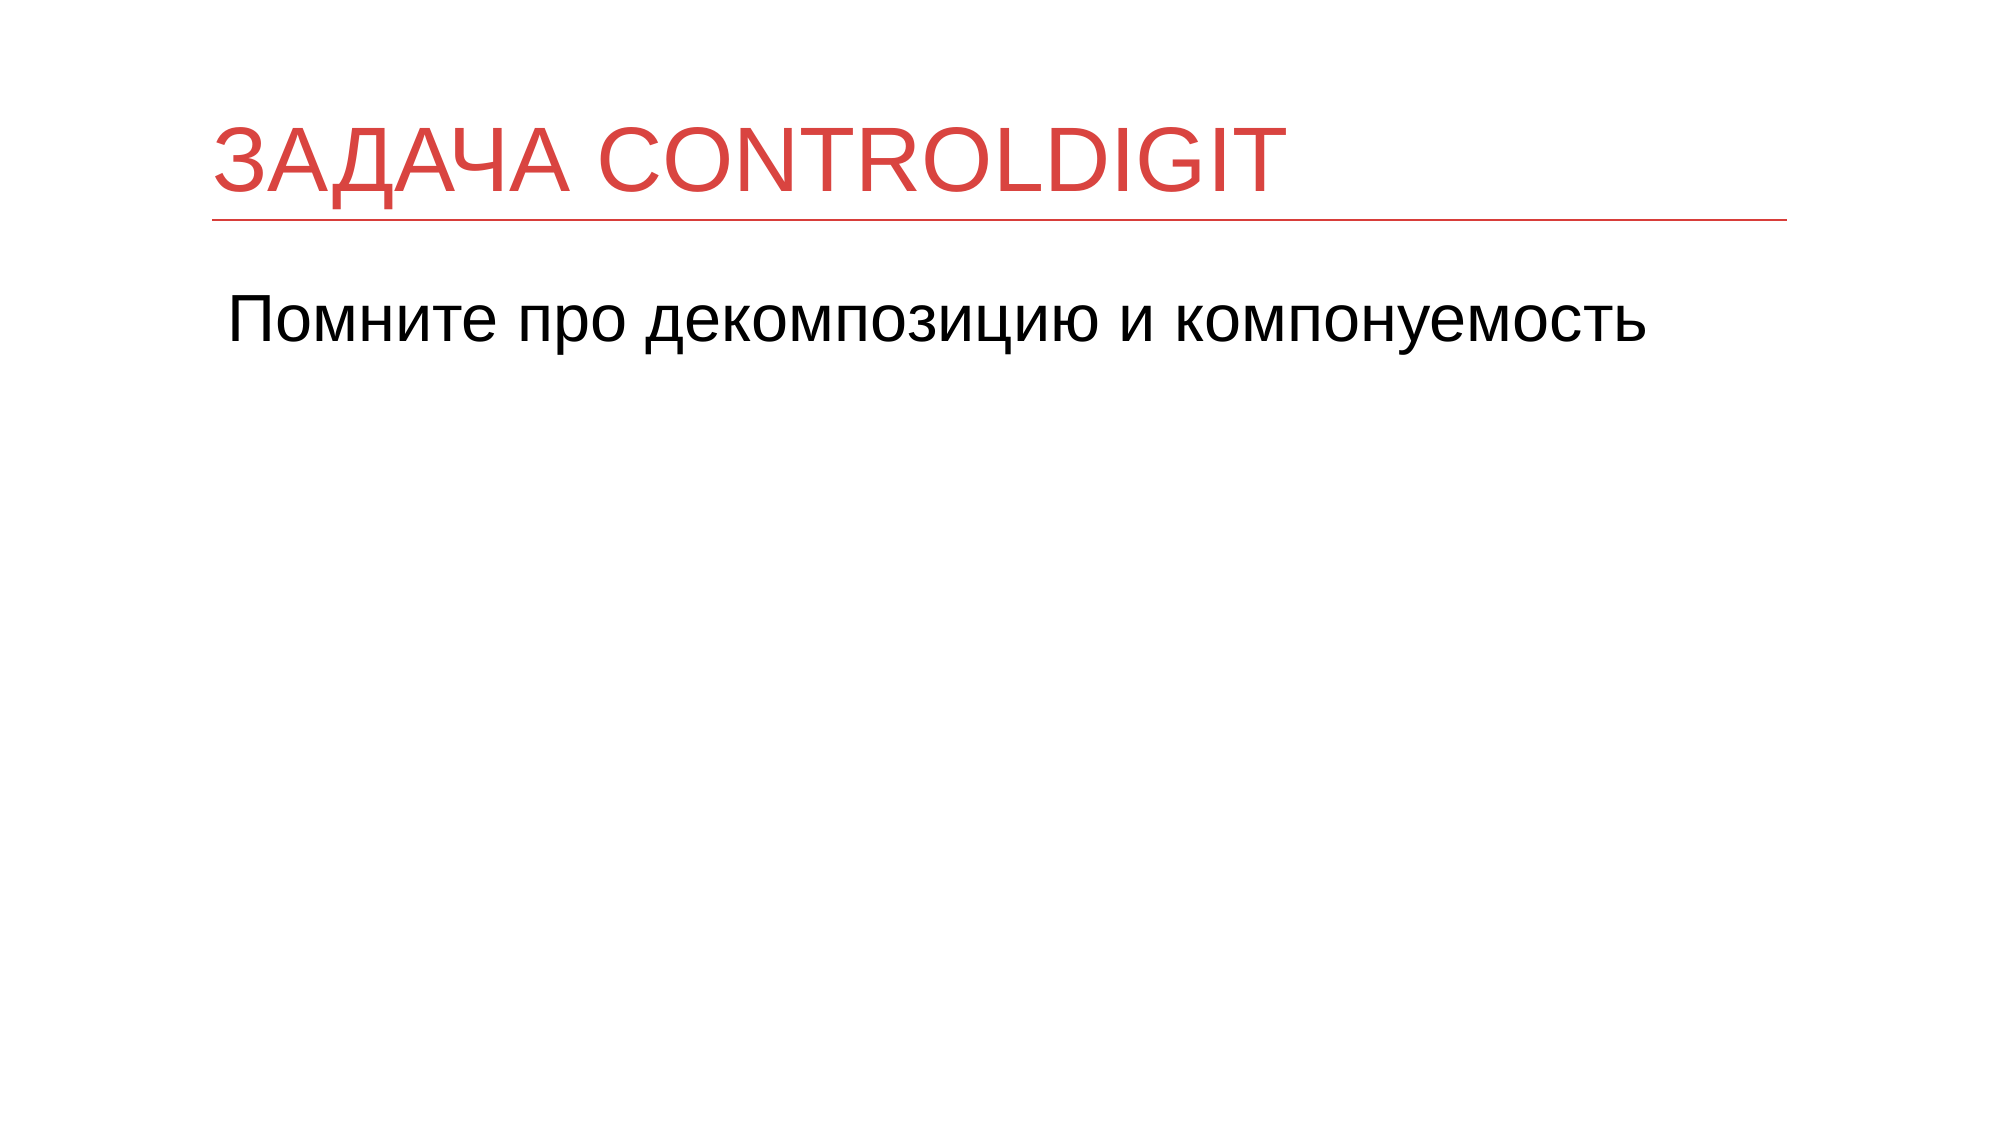

# Задача ControlDigit
Помните про декомпозицию и компонуемость